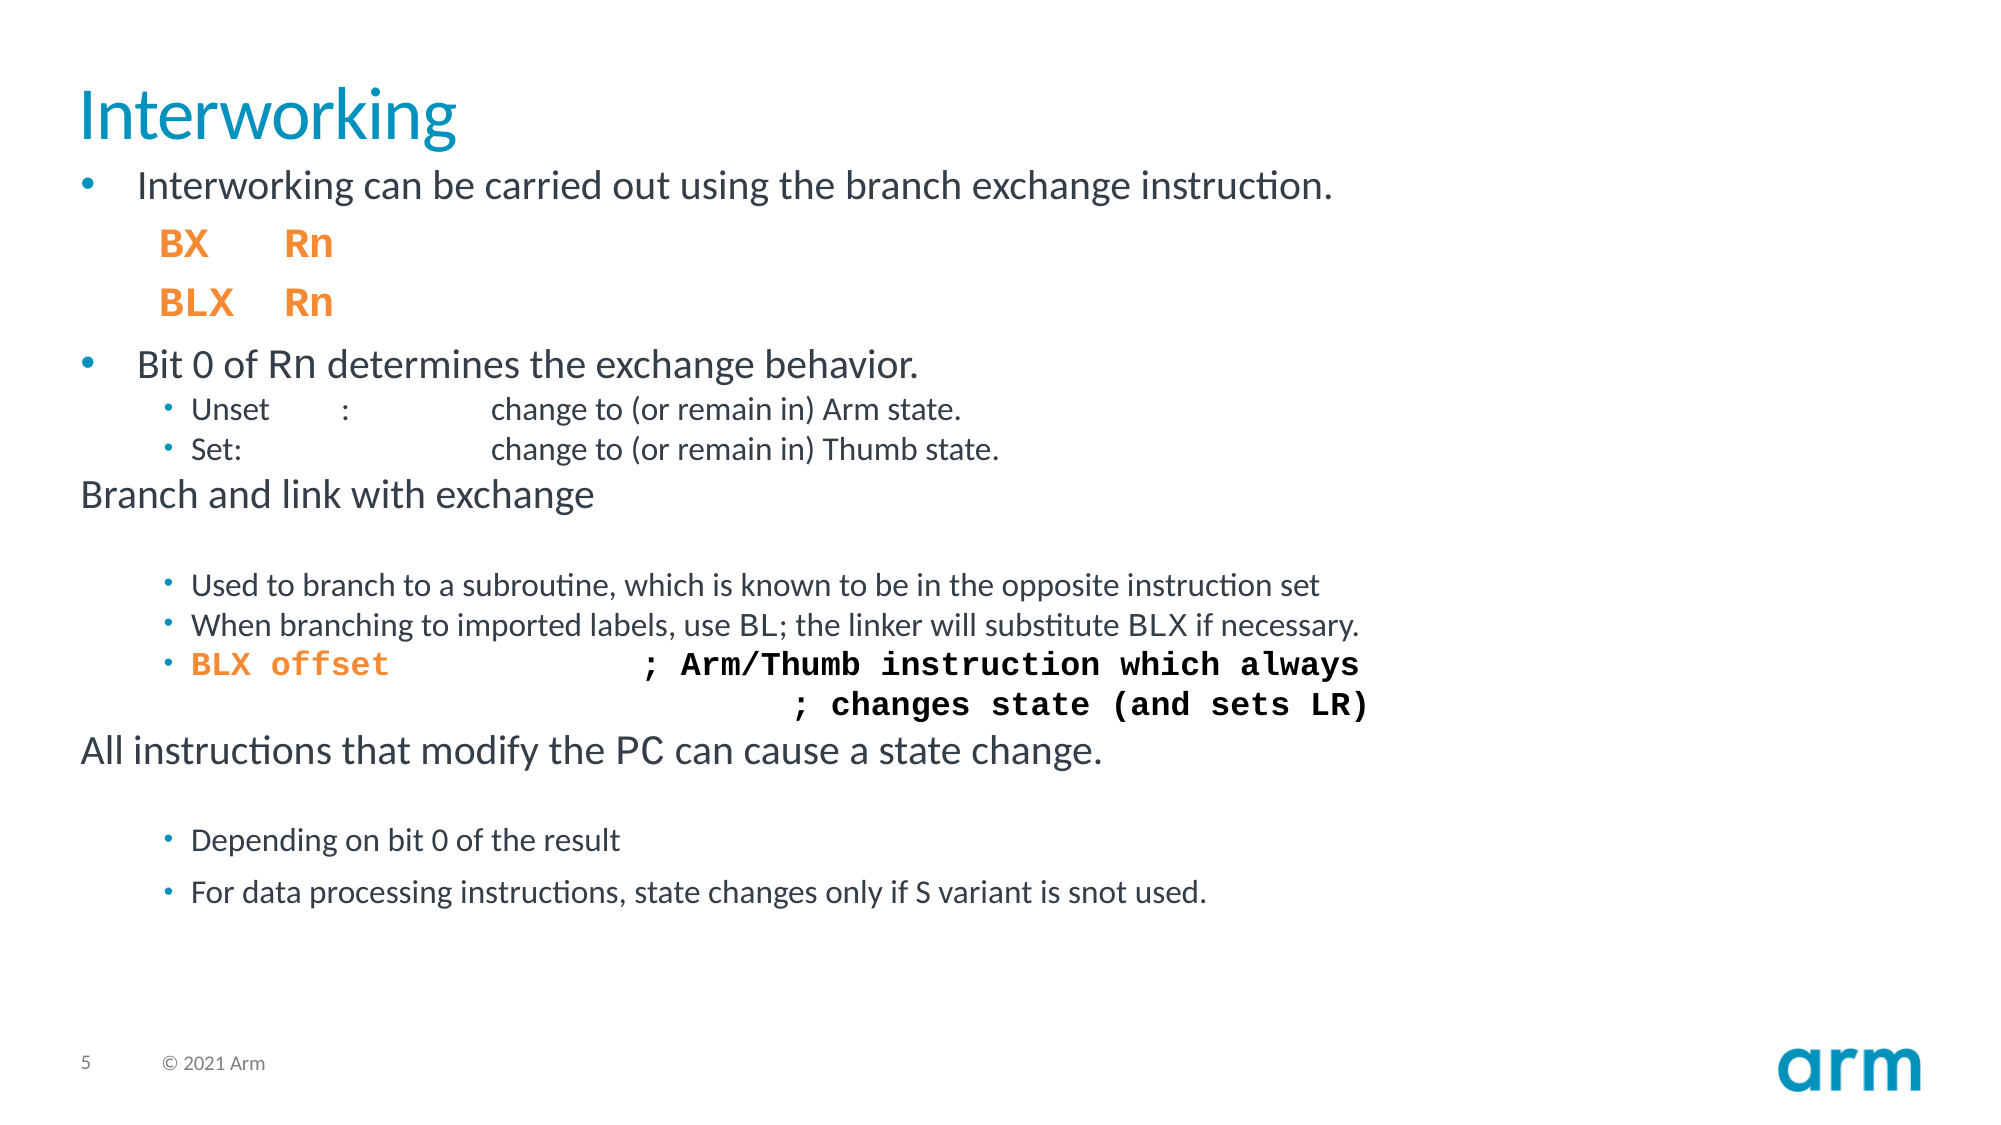

# Interworking
Interworking can be carried out using the branch exchange instruction.
BX   Rn
BLX  Rn
Bit 0 of Rn determines the exchange behavior.
Unset	:	change to (or remain in) Arm state.
Set:		change to (or remain in) Thumb state.
Branch and link with exchange
Used to branch to a subroutine, which is known to be in the opposite instruction set
When branching to imported labels, use BL; the linker will substitute BLX if necessary.
BLX offset		; Arm/Thumb instruction which always
				; changes state (and sets LR)
All instructions that modify the PC can cause a state change.
Depending on bit 0 of the result
For data processing instructions, state changes only if S variant is snot used.